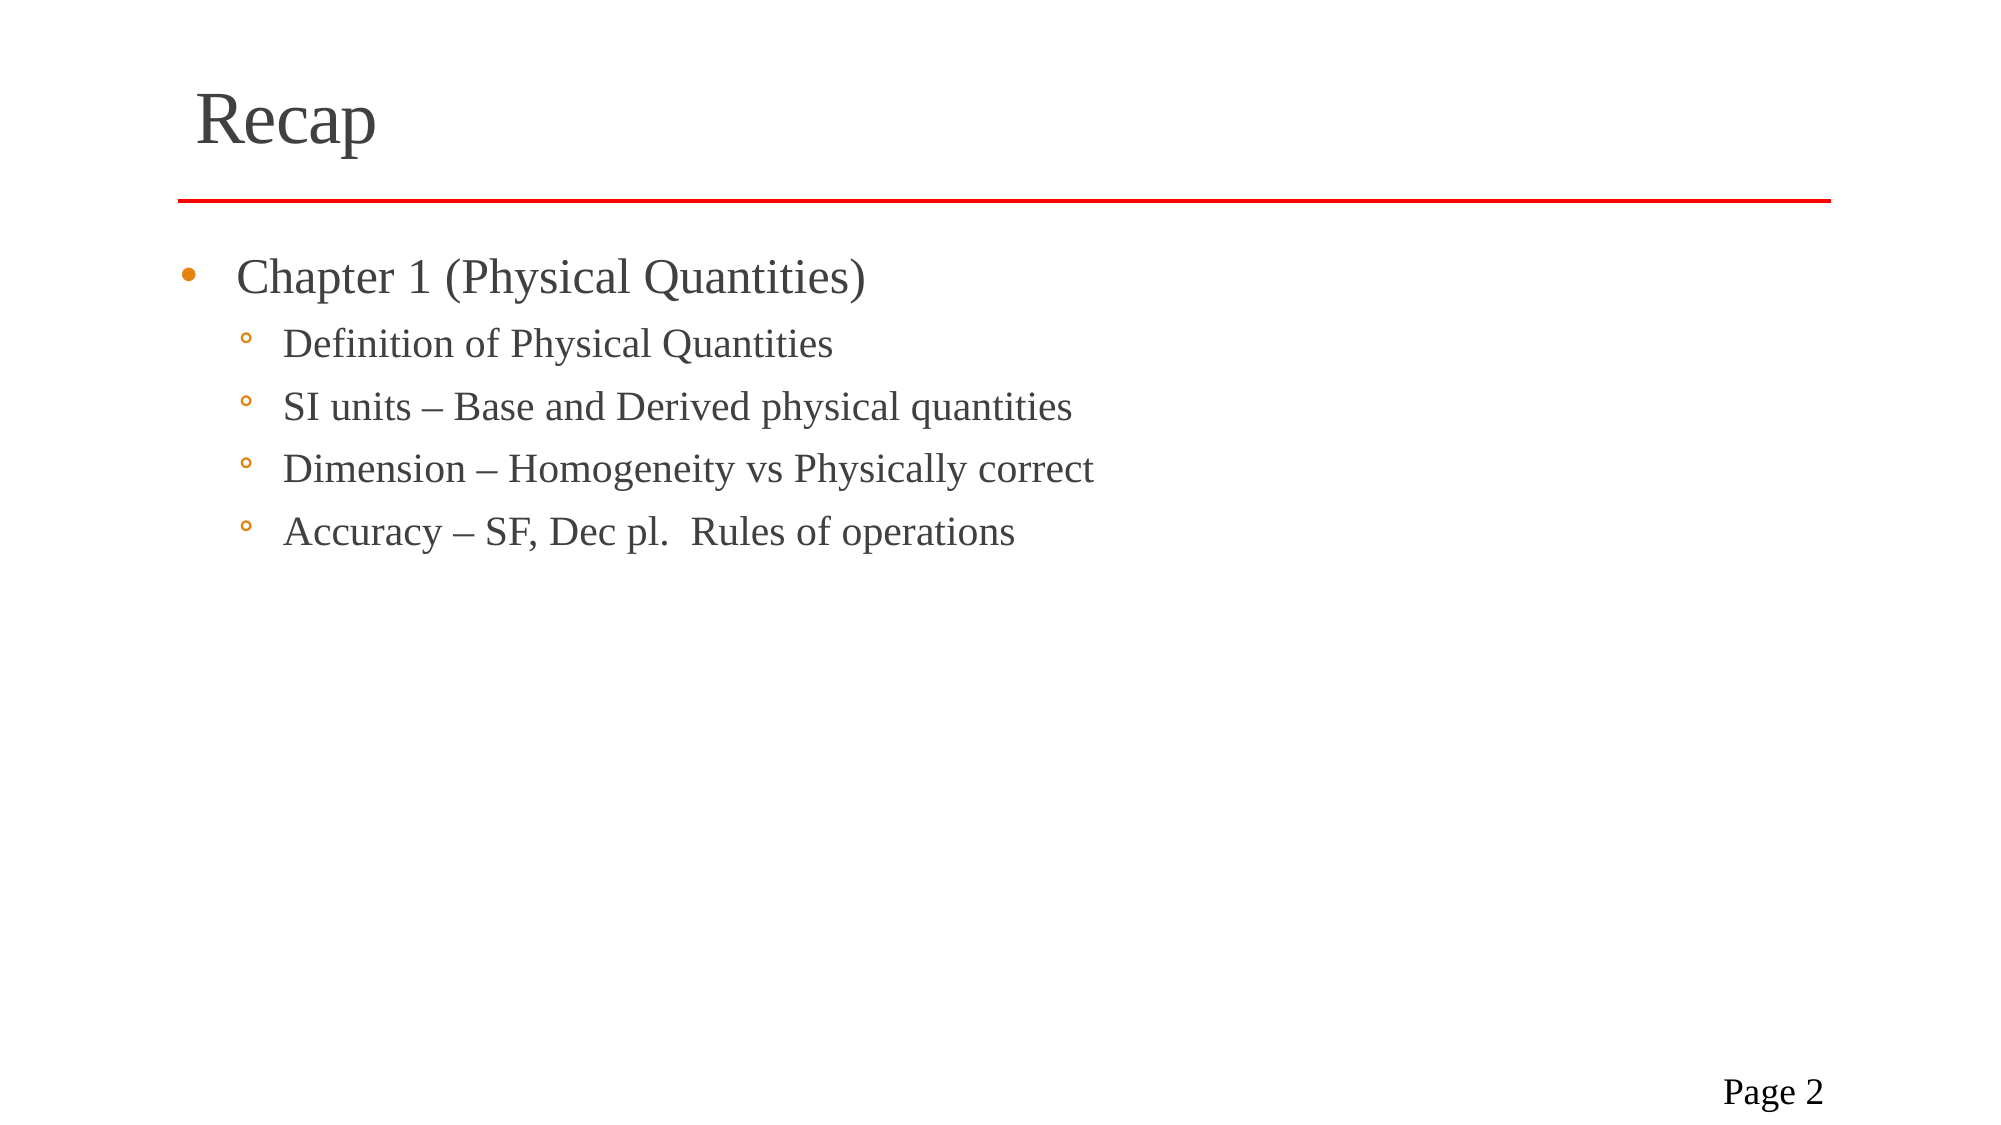

# Recap
Chapter 1 (Physical Quantities)
Definition of Physical Quantities
SI units – Base and Derived physical quantities
Dimension – Homogeneity vs Physically correct
Accuracy – SF, Dec pl.  Rules of operations

 Page 2